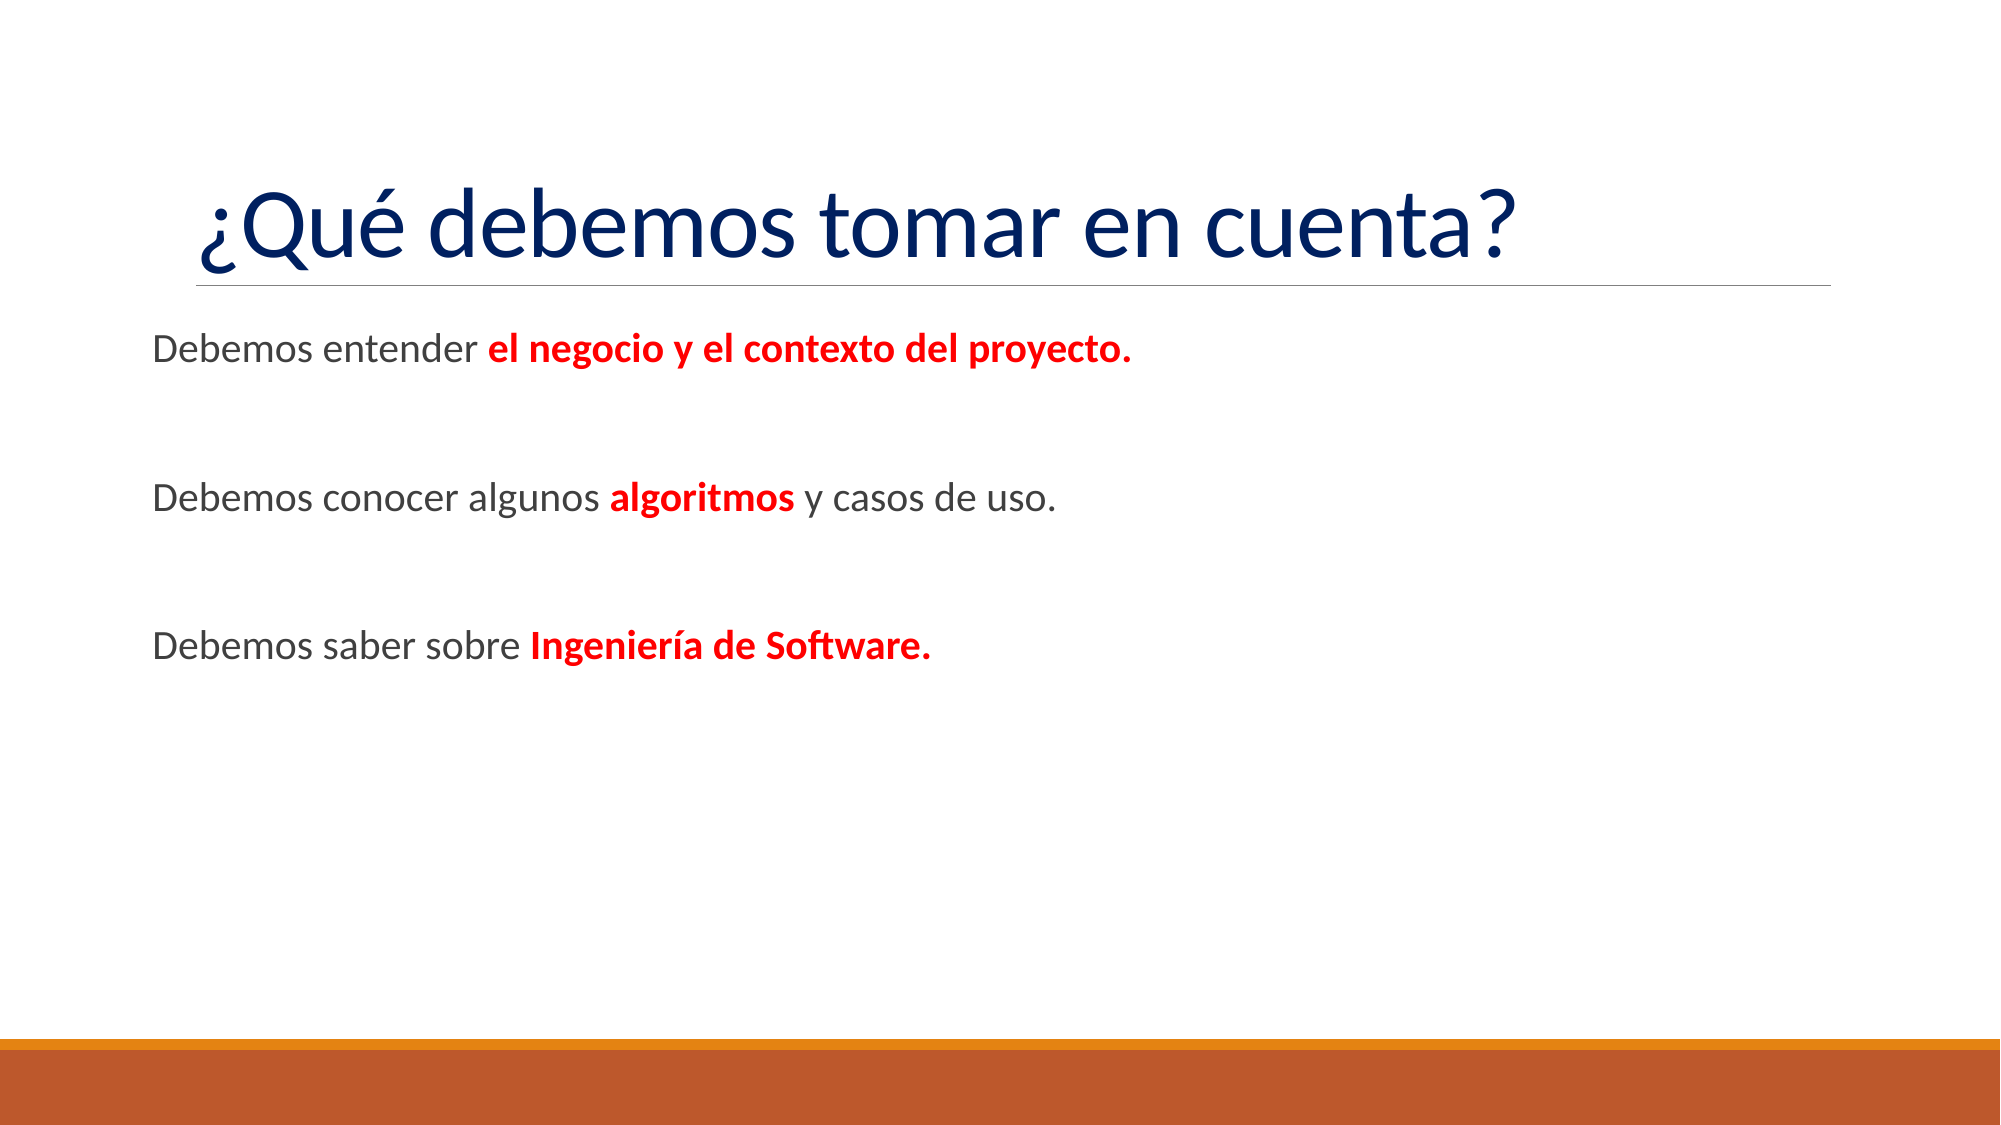

# ¿Qué debemos tomar en cuenta?

Debemos entender el negocio y el contexto del proyecto.

Debemos conocer algunos algoritmos y casos de uso.

Debemos saber sobre Ingeniería de Software.